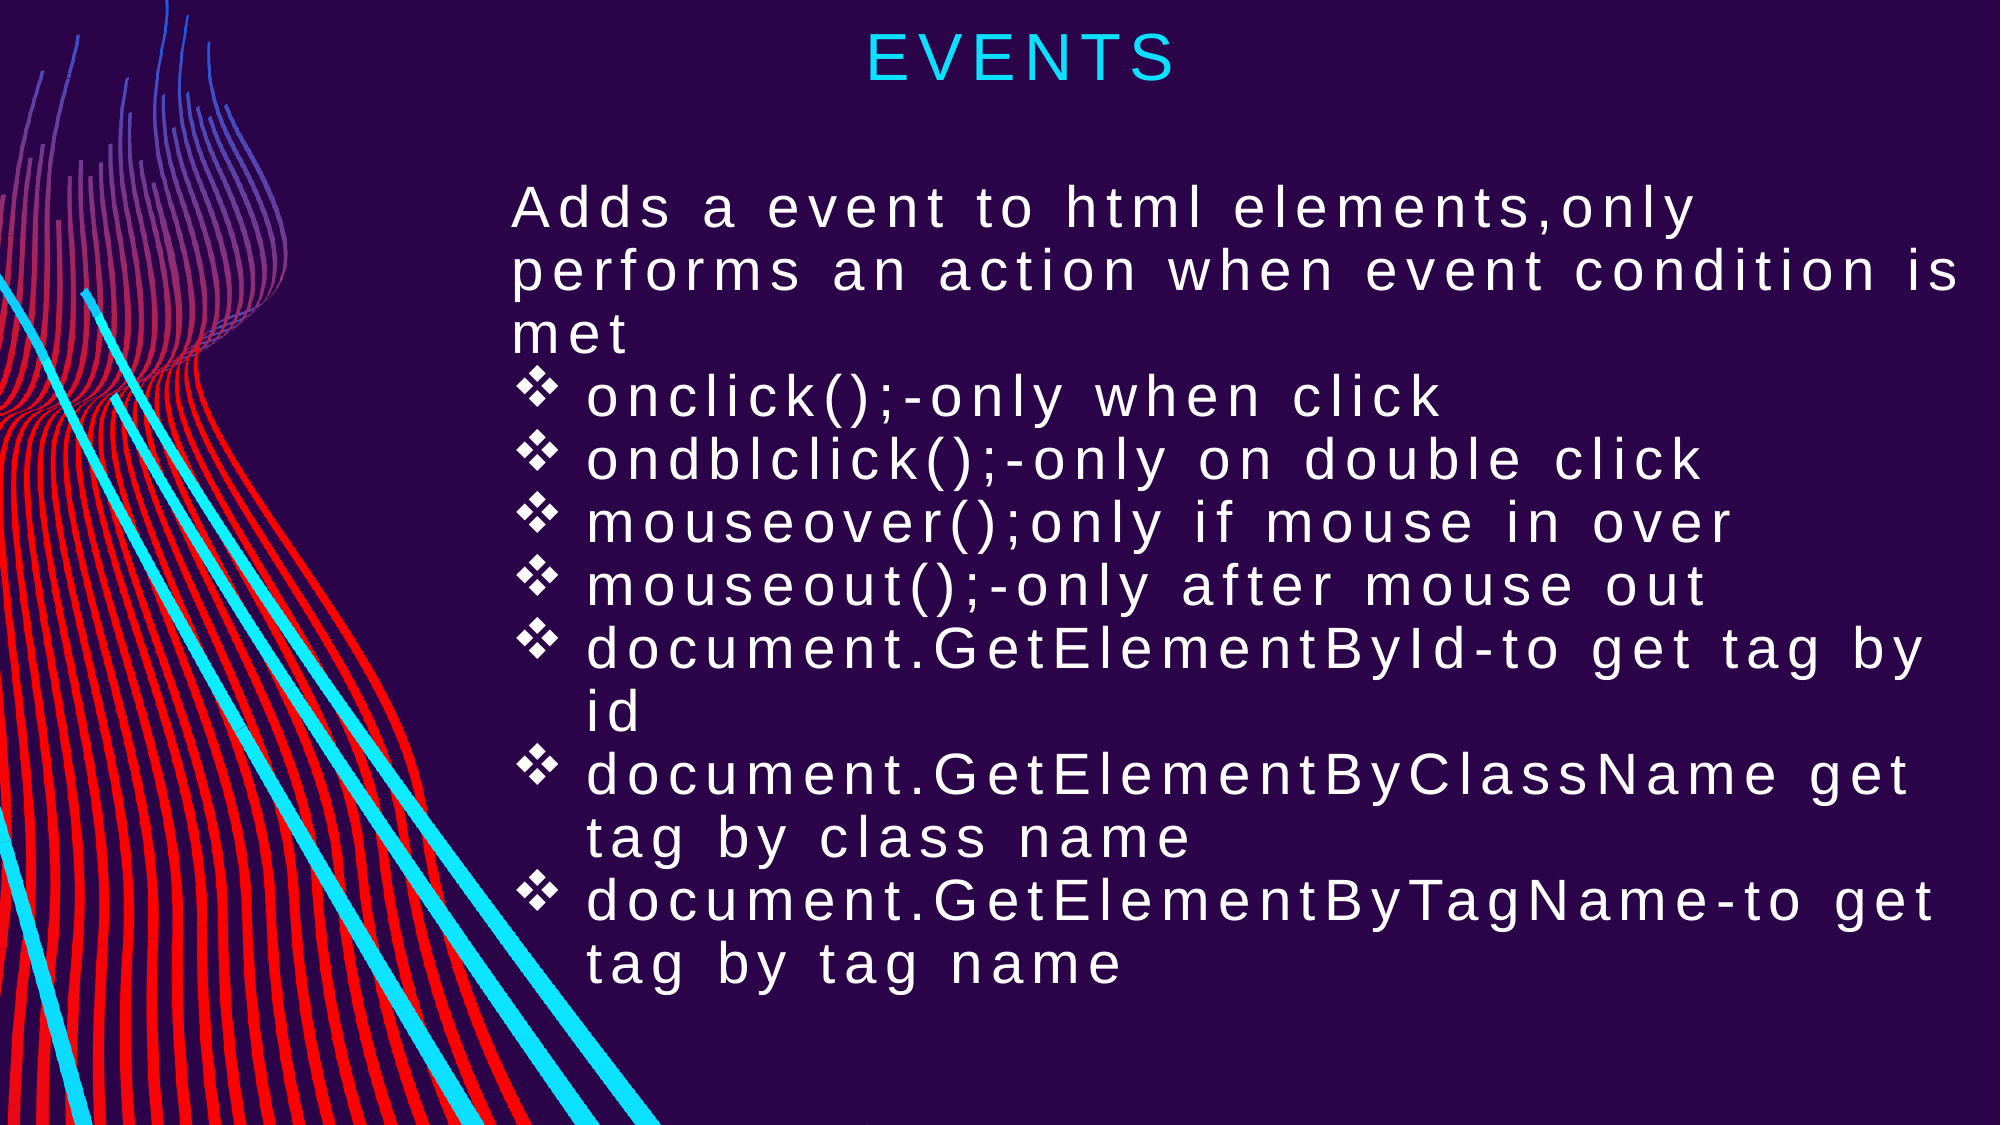

# Events
Adds a event to html elements,only performs an action when event condition is met
onclick();-only when click
ondblclick();-only on double click
mouseover();only if mouse in over
mouseout();-only after mouse out
document.GetElementById-to get tag by id
document.GetElementByClassName get tag by class name
document.GetElementByTagName-to get tag by tag name